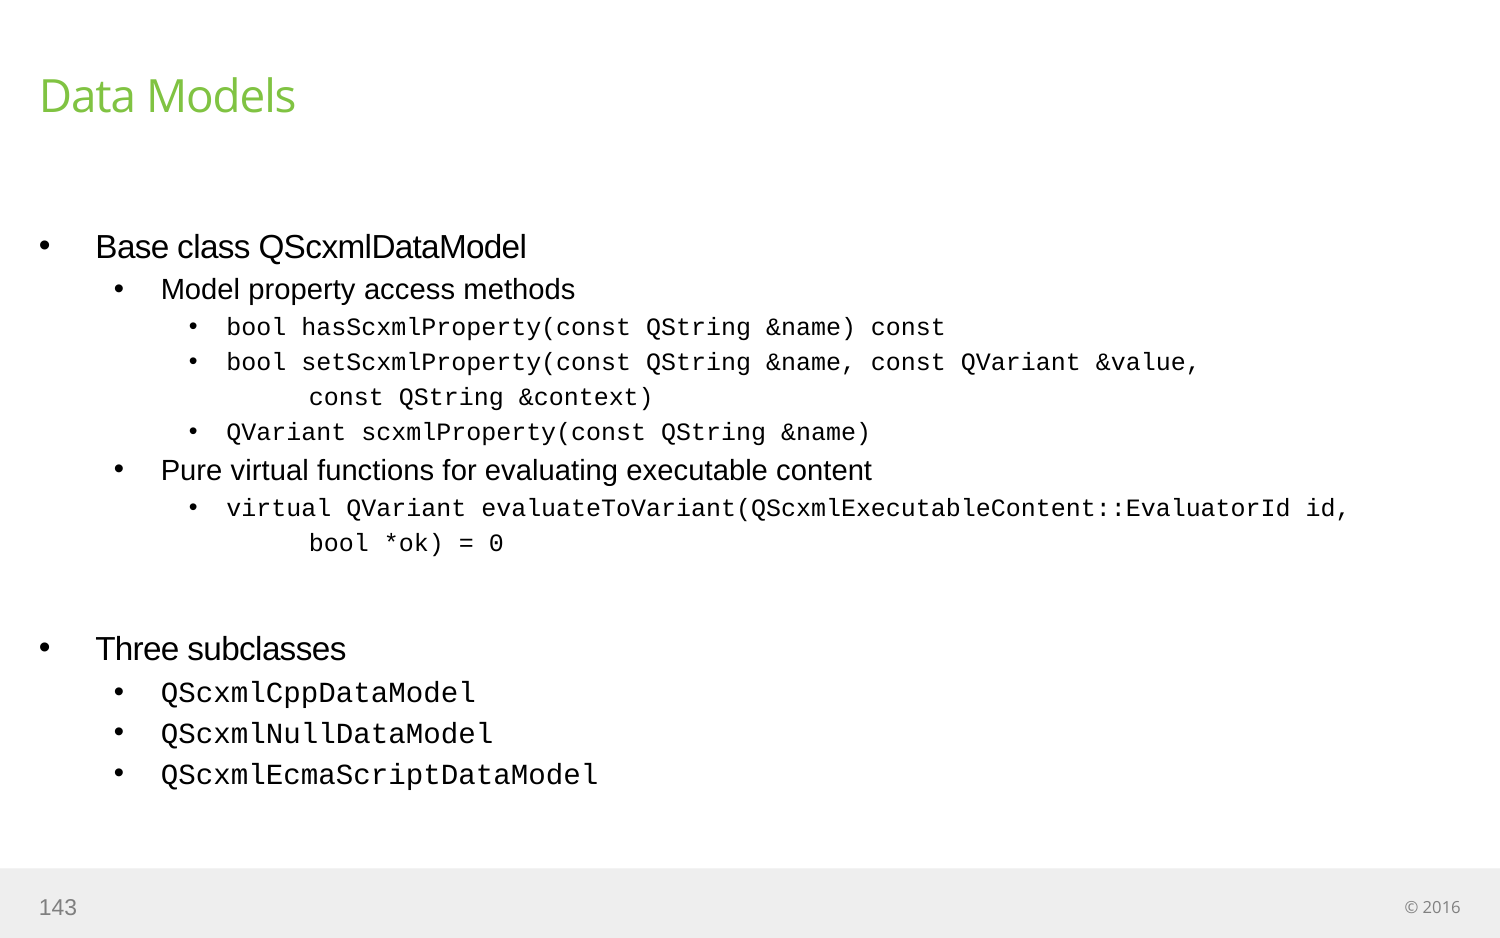

# Data Models
Base class QScxmlDataModel
Model property access methods
bool hasScxmlProperty(const QString &name) const
bool setScxmlProperty(const QString &name, const QVariant &value,
        const QString &context)
QVariant scxmlProperty(const QString &name)
Pure virtual functions for evaluating executable content
virtual QVariant evaluateToVariant(QScxmlExecutableContent::EvaluatorId id,
        bool *ok) = 0

Three subclasses
QScxmlCppDataModel
QScxmlNullDataModel
QScxmlEcmaScriptDataModel
143
© 2016